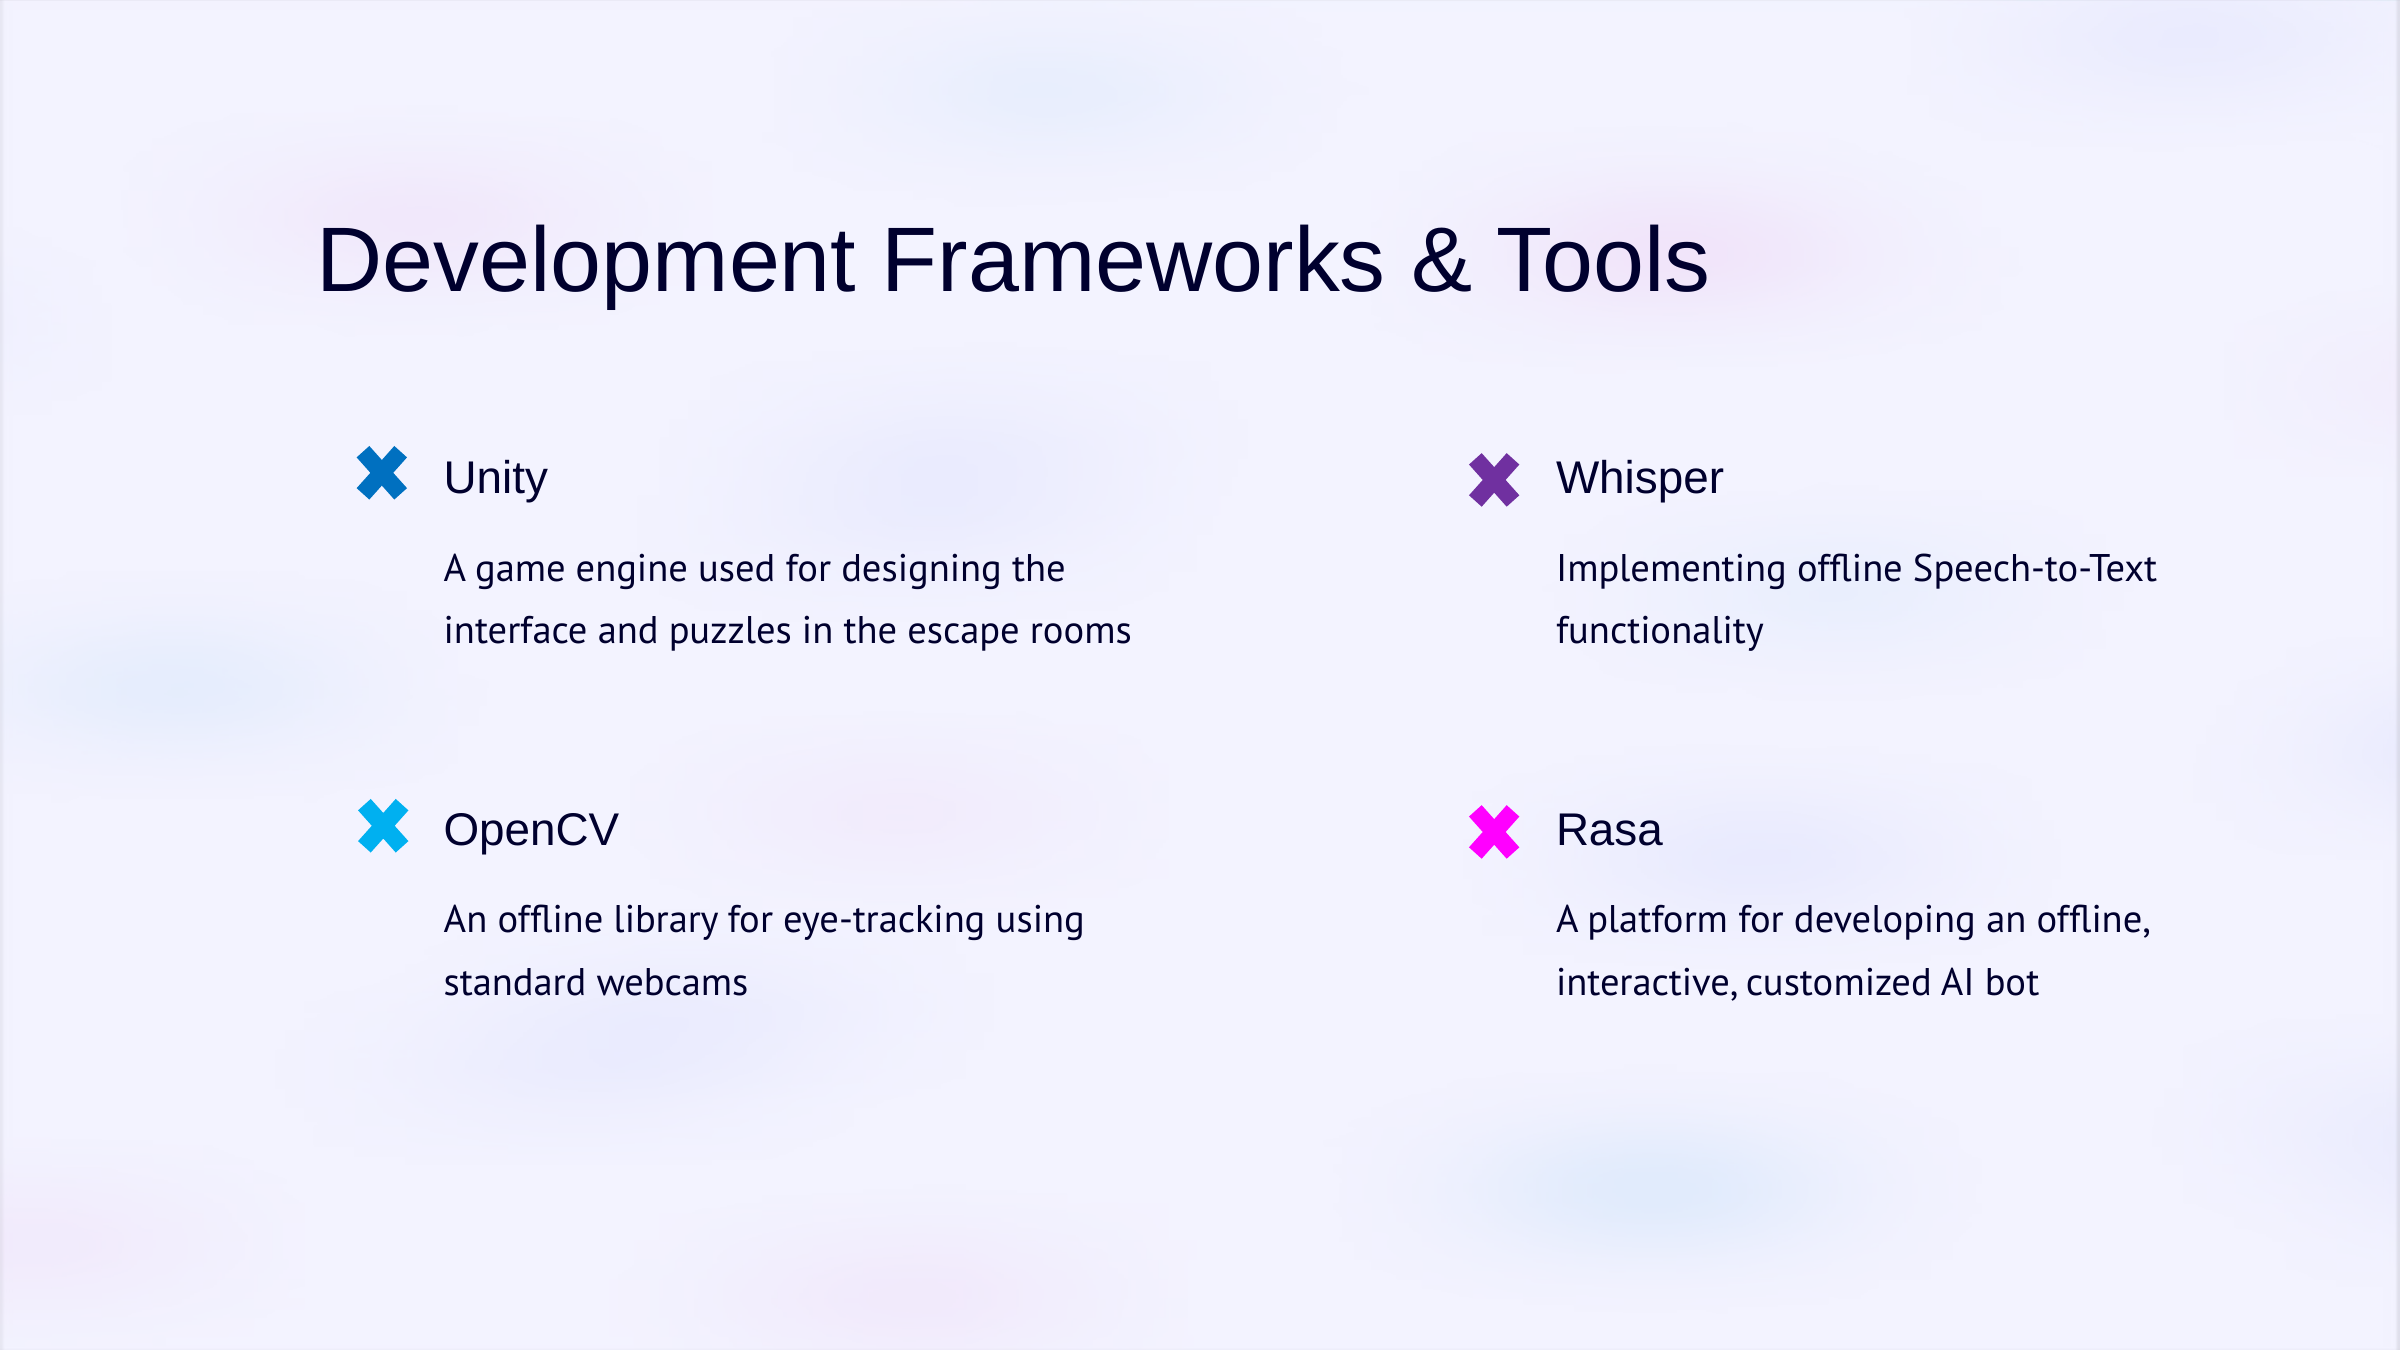

Development Frameworks & Tools

Unity
Whisper
A game engine used for designing the interface and puzzles in the escape rooms
Implementing offline Speech-to-Text functionality

OpenCV
Rasa
An offline library for eye-tracking using standard webcams
A platform for developing an offline, interactive, customized AI bot